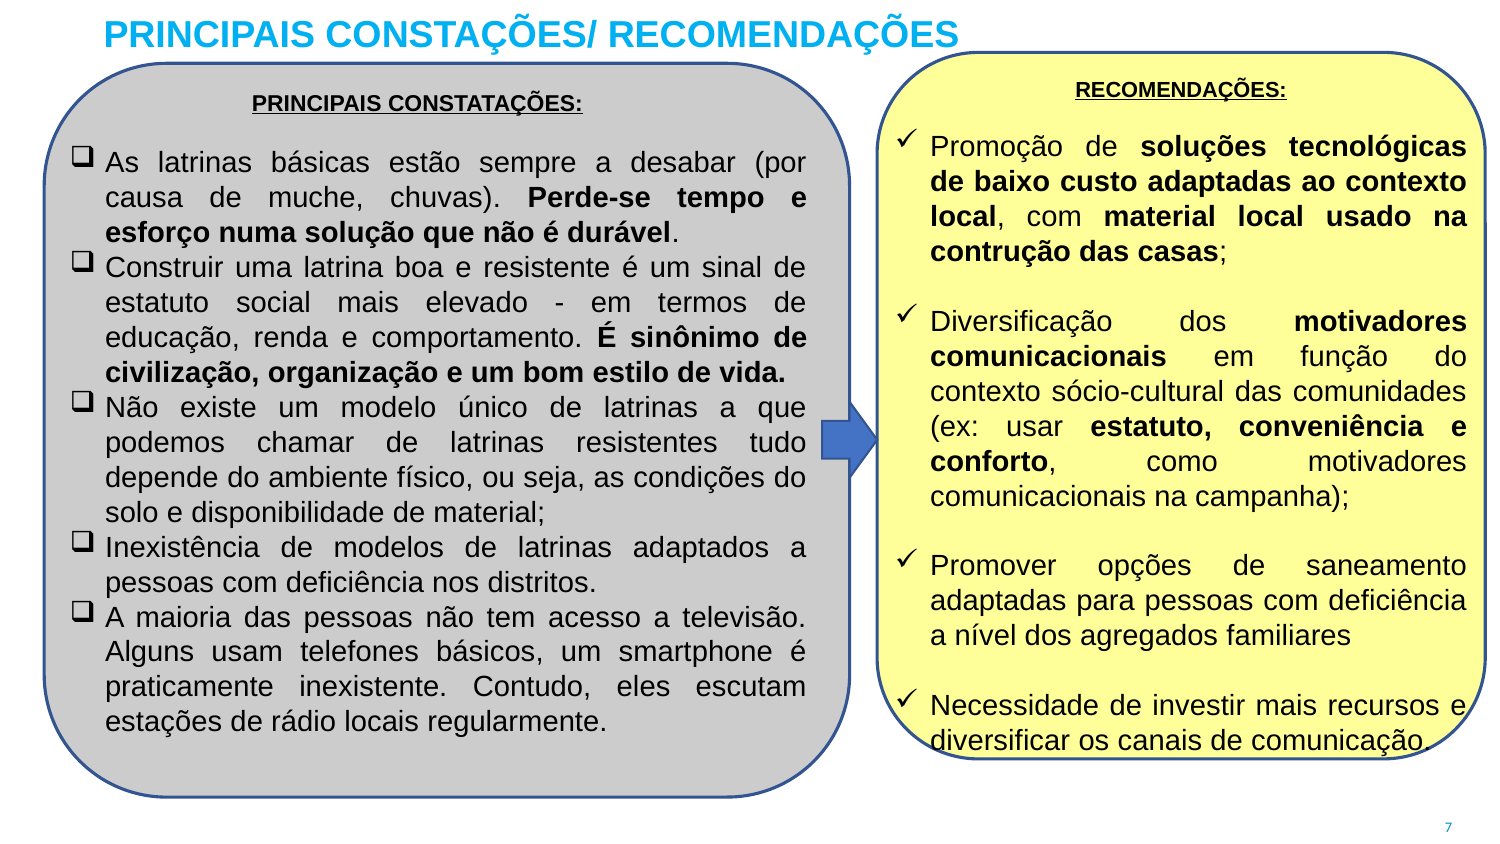

PRINCIPAIS CONSTAÇÕES/ RECOMENDAÇÕES

RECOMENDAÇÕES:

                            PRINCIPAIS CONSTATAÇÕES:

As latrinas básicas estão sempre a desabar (por causa de muche, chuvas). Perde-se tempo e esforço numa solução que não é durável.
Construir uma latrina boa e resistente é um sinal de estatuto social mais elevado - em termos de educação, renda e comportamento. É sinônimo de civilização, organização e um bom estilo de vida.
Não existe um modelo único de latrinas a que podemos chamar de latrinas resistentes tudo depende do ambiente físico, ou seja, as condições do solo e disponibilidade de material;
Inexistência de modelos de latrinas adaptados a pessoas com deficiência nos distritos.
A maioria das pessoas não tem acesso a televisão. Alguns usam telefones básicos, um smartphone é praticamente inexistente. Contudo, eles escutam estações de rádio locais regularmente.
Promoção de soluções tecnológicas de baixo custo adaptadas ao contexto local, com material local usado na contrução das casas;

Diversificação dos motivadores comunicacionais em função do contexto sócio-cultural das comunidades (ex: usar estatuto, conveniência e conforto, como motivadores comunicacionais na campanha);

Promover opções de saneamento adaptadas para pessoas com deficiência a nível dos agregados familiares

Necessidade de investir mais recursos e diversificar os canais de comunicação.

7